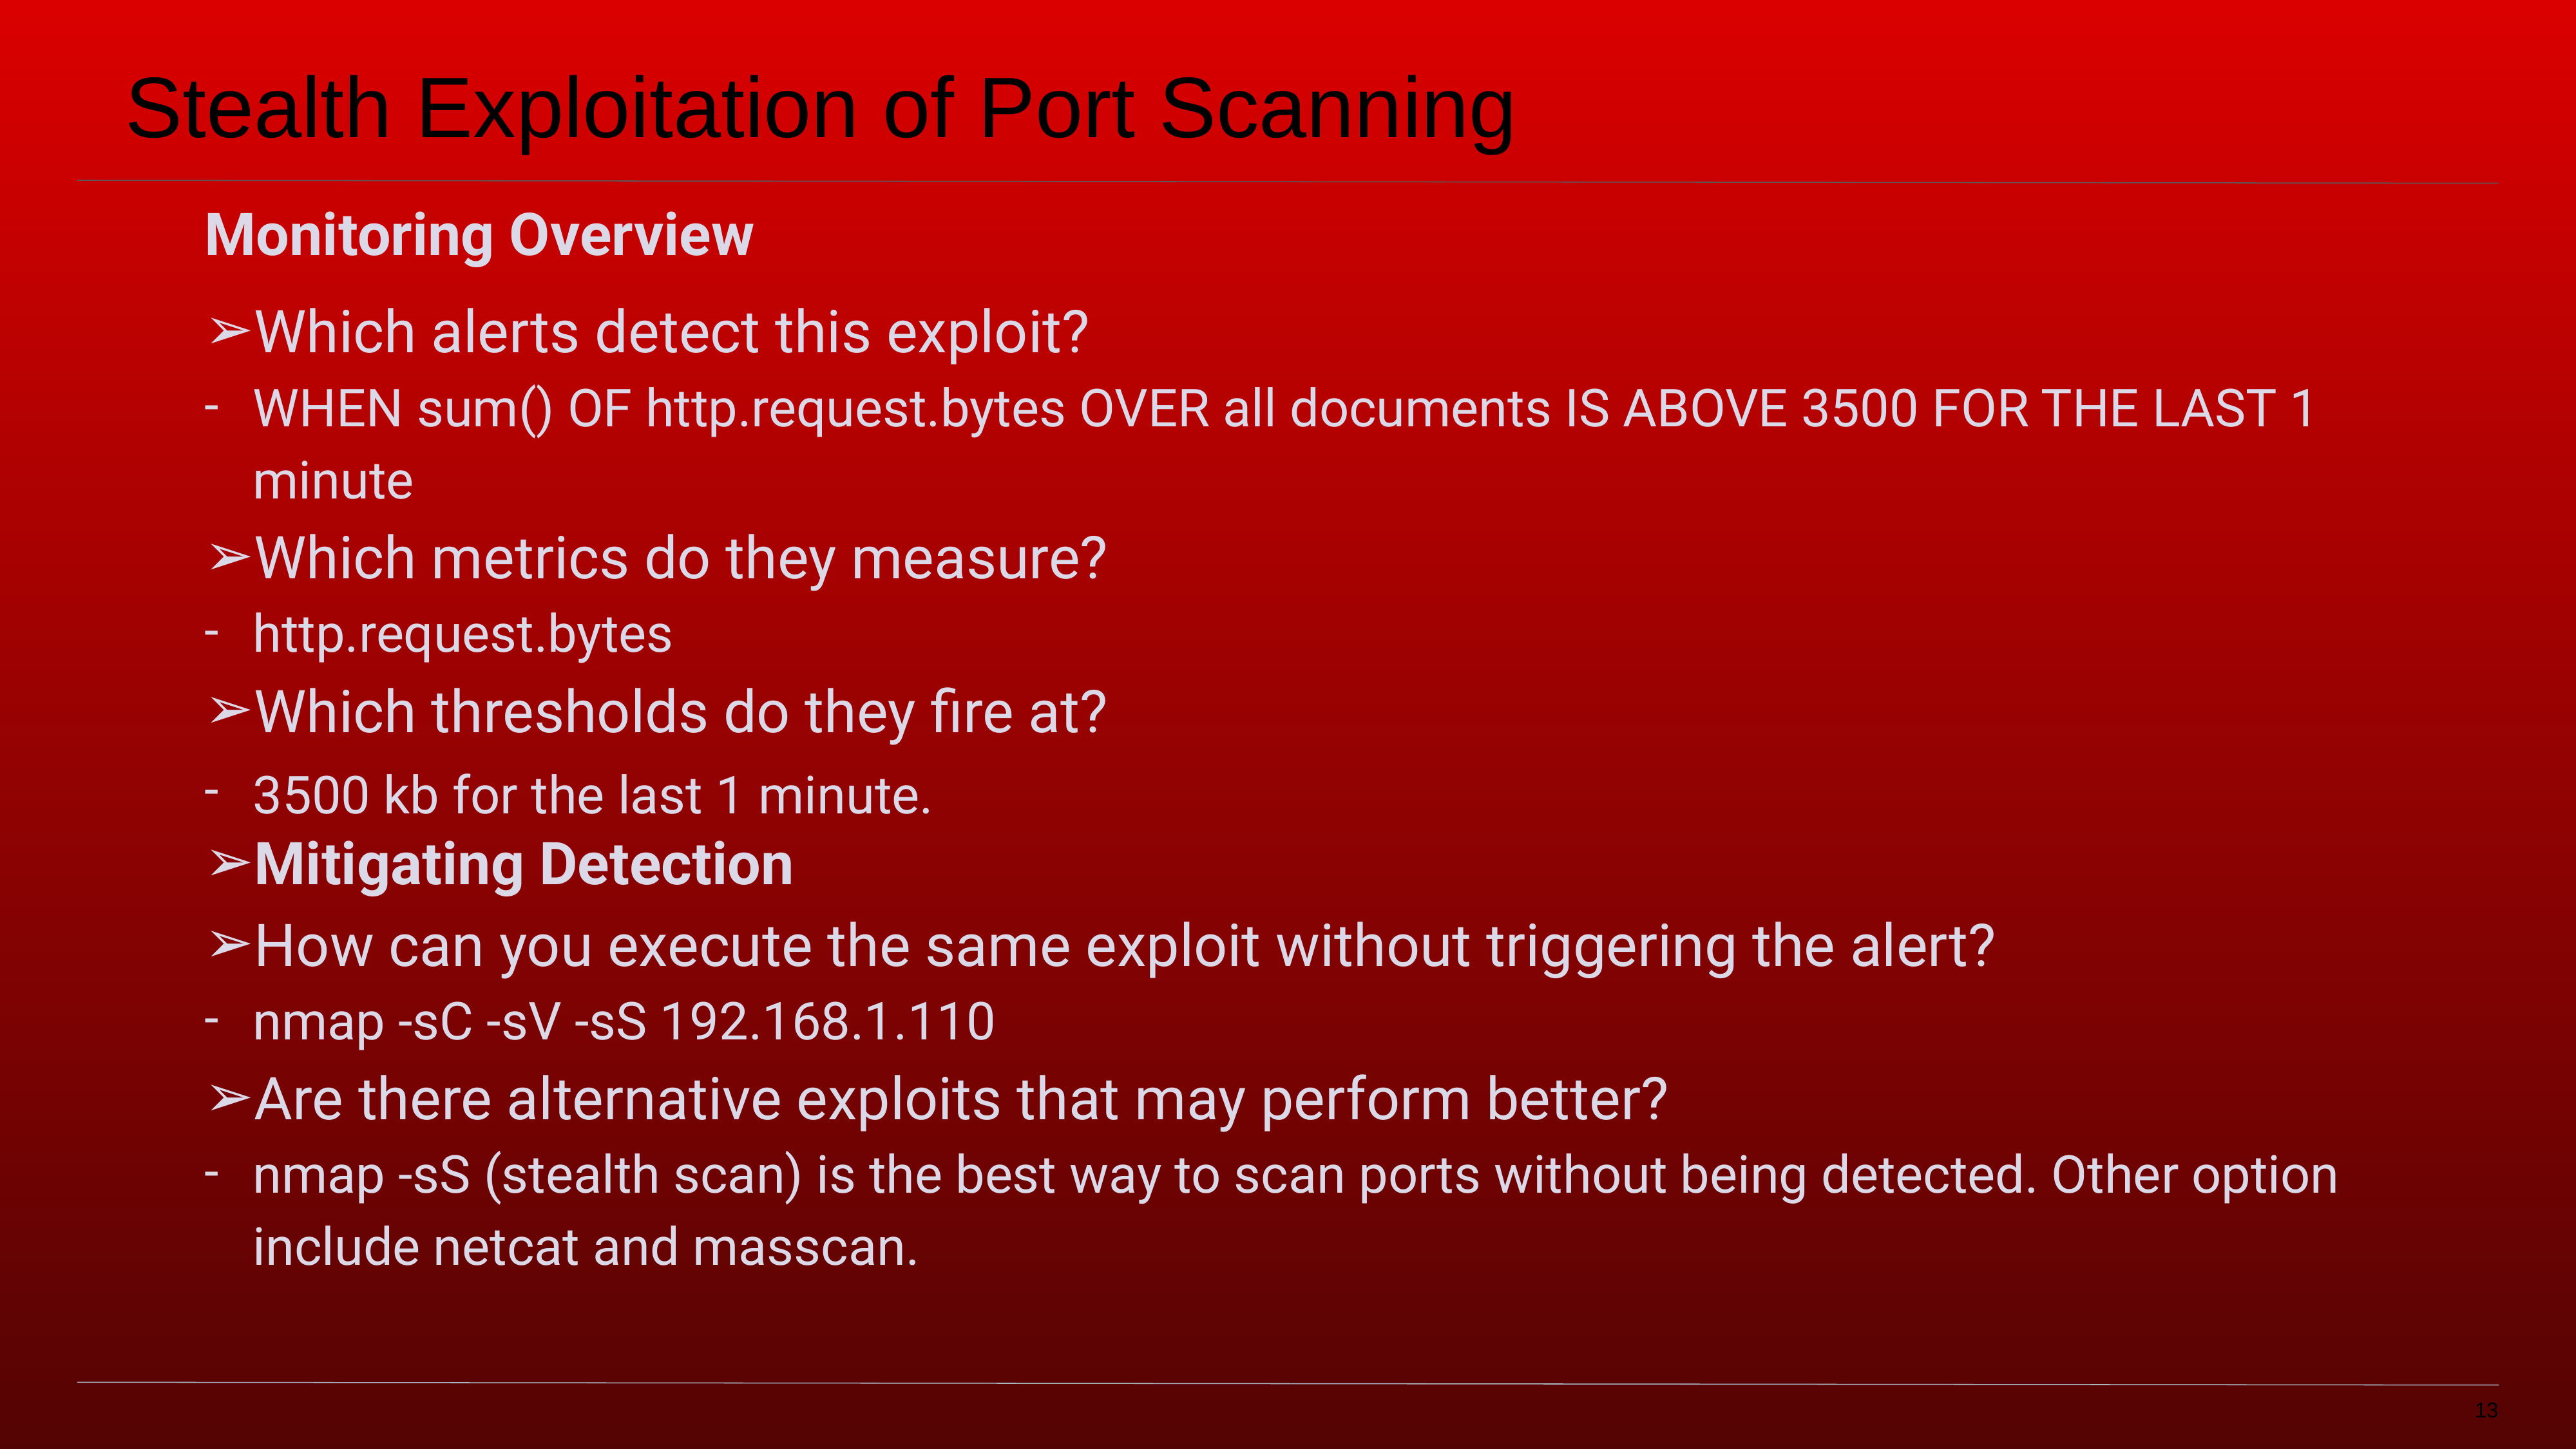

# Stealth Exploitation of Port Scanning
Monitoring Overview
Which alerts detect this exploit?
WHEN sum() OF http.request.bytes OVER all documents IS ABOVE 3500 FOR THE LAST 1 minute
Which metrics do they measure?
http.request.bytes
Which thresholds do they fire at?
3500 kb for the last 1 minute.
Mitigating Detection
How can you execute the same exploit without triggering the alert?
nmap -sC -sV -sS 192.168.1.110
Are there alternative exploits that may perform better?
nmap -sS (stealth scan) is the best way to scan ports without being detected. Other option include netcat and masscan.

13